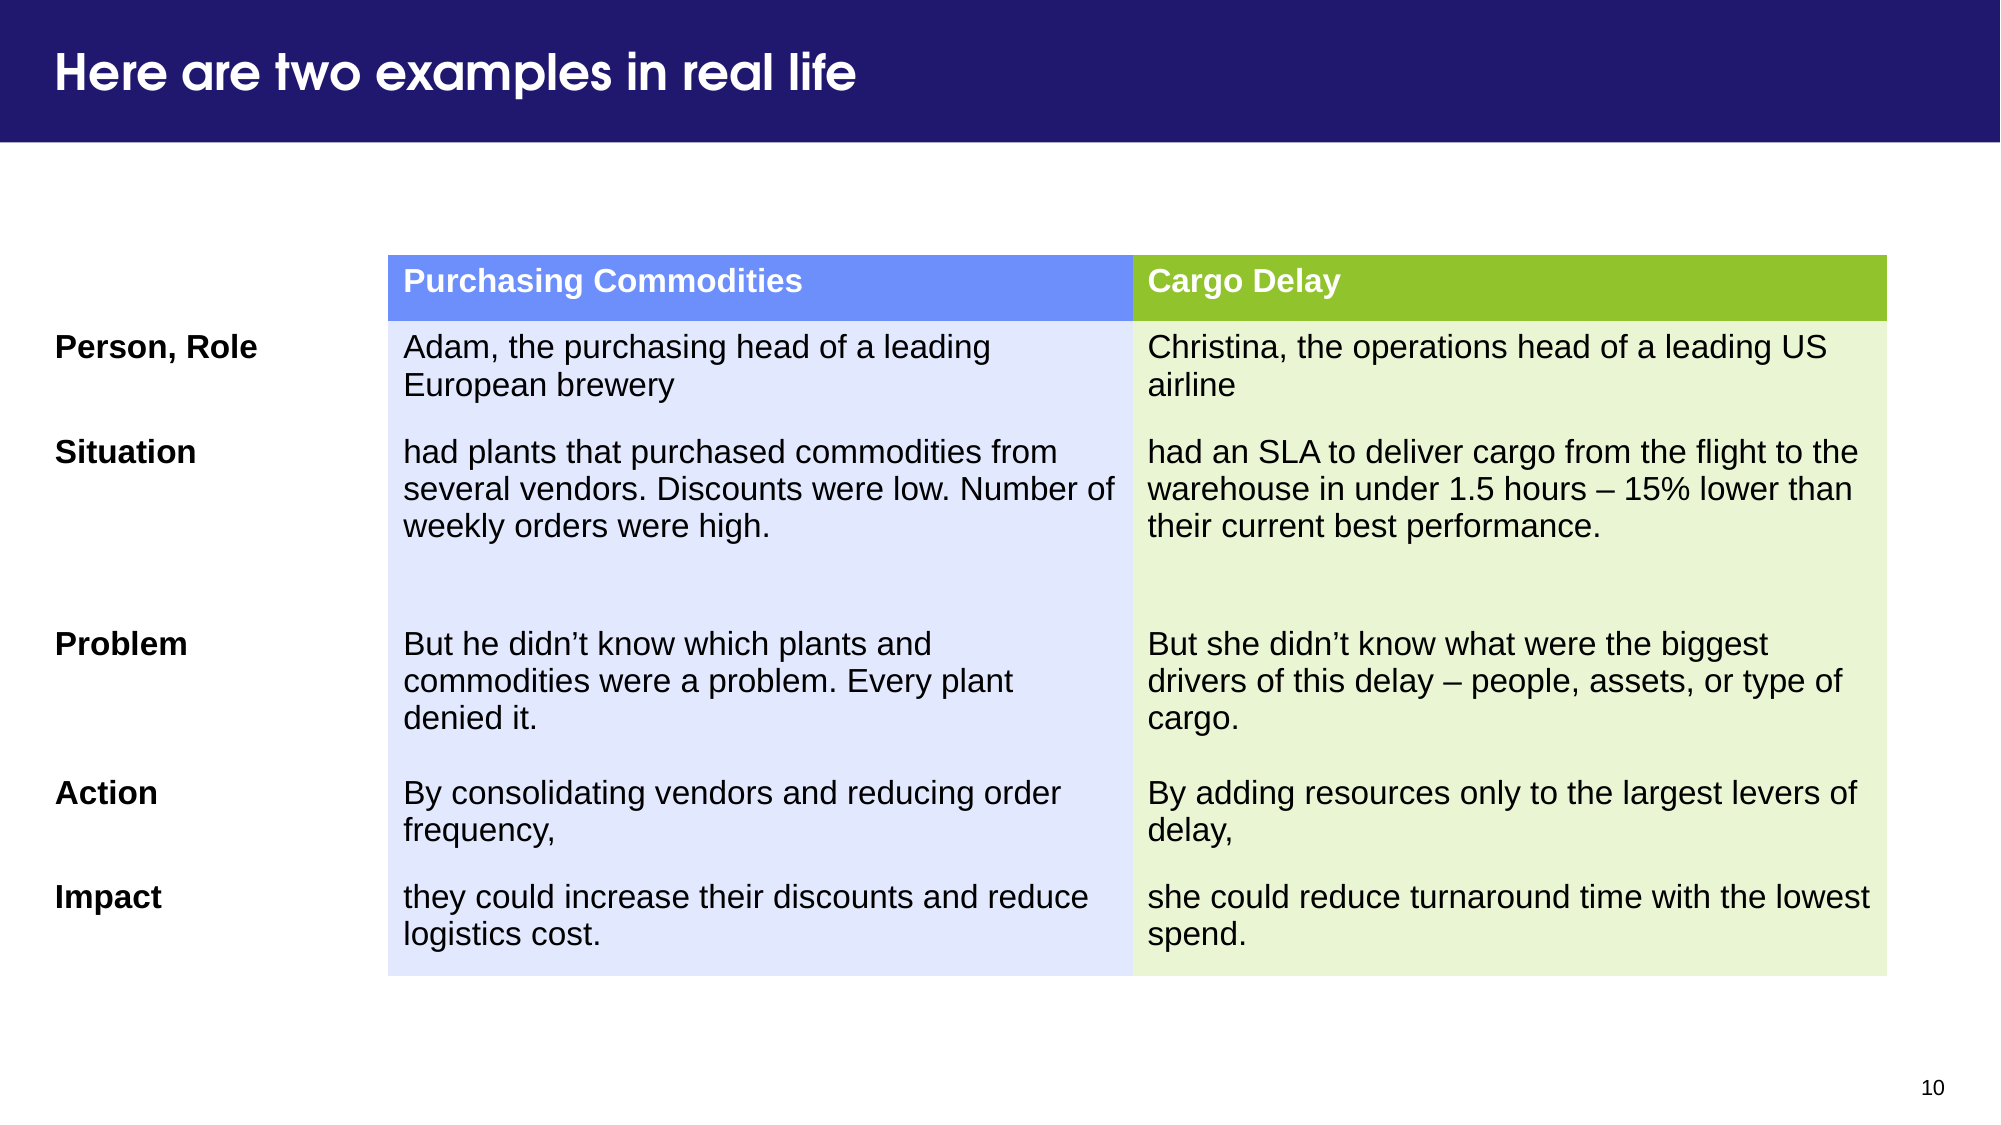

# Here are two examples in real life
|  | Purchasing Commodities | Cargo Delay |
| --- | --- | --- |
| Person, Role | Adam, the purchasing head of a leading European brewery | Christina, the operations head of a leading US airline |
| Situation | had plants that purchased commodities from several vendors. Discounts were low. Number of weekly orders were high. | had an SLA to deliver cargo from the flight to the warehouse in under 1.5 hours – 15% lower than their current best performance. |
| Problem | But he didn’t know which plants and commodities were a problem. Every plant denied it. | But she didn’t know what were the biggest drivers of this delay – people, assets, or type of cargo. |
| Action | By consolidating vendors and reducing order frequency, | By adding resources only to the largest levers of delay, |
| Impact | they could increase their discounts and reduce logistics cost. | she could reduce turnaround time with the lowest spend. |
10